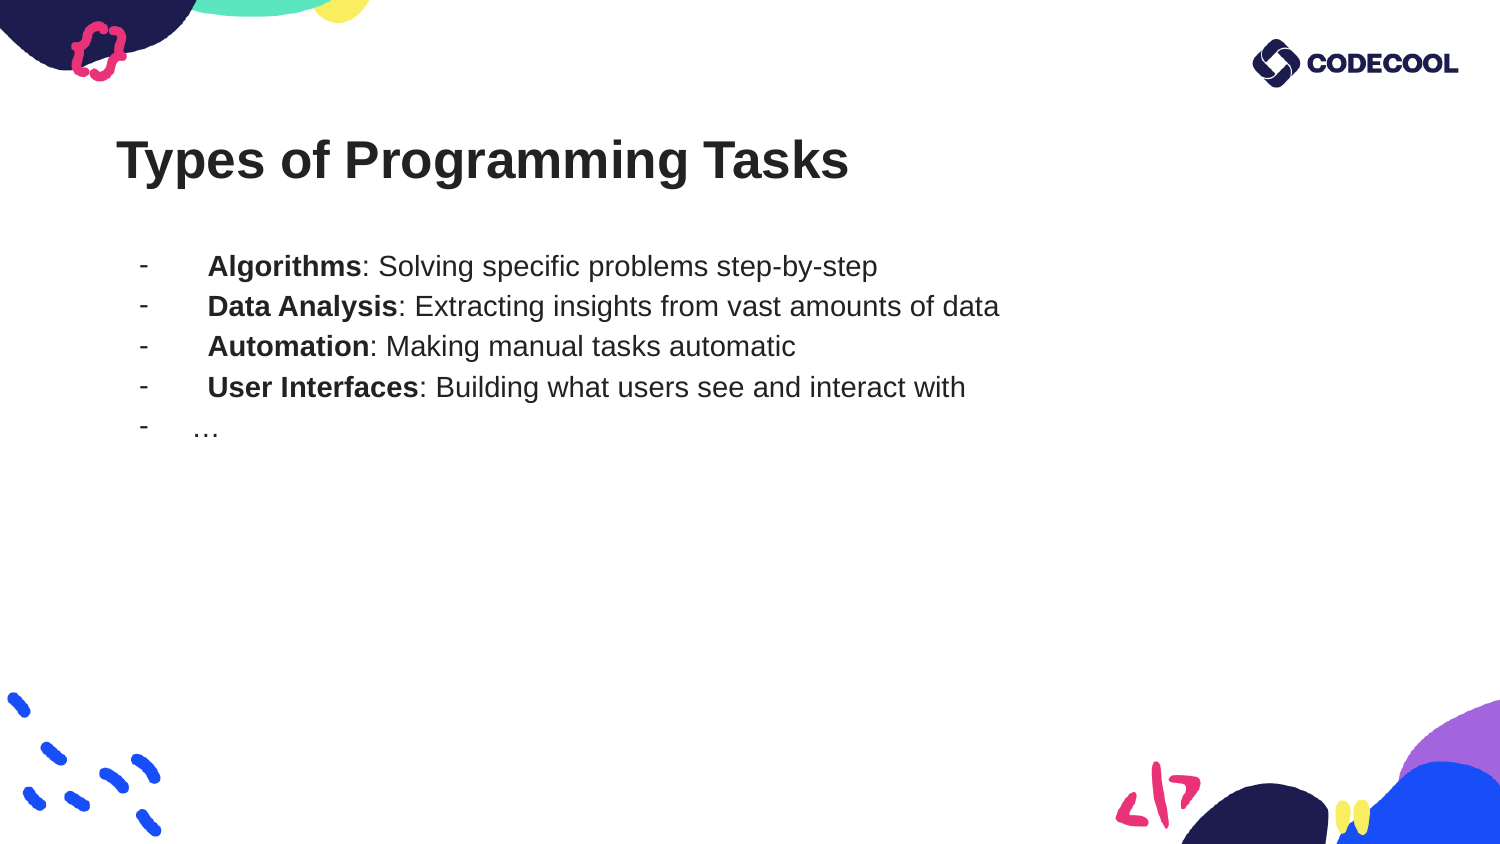

# Types of Programming Tasks
  Algorithms: Solving specific problems step-by-step
  Data Analysis: Extracting insights from vast amounts of data
  Automation: Making manual tasks automatic
  User Interfaces: Building what users see and interact with
…